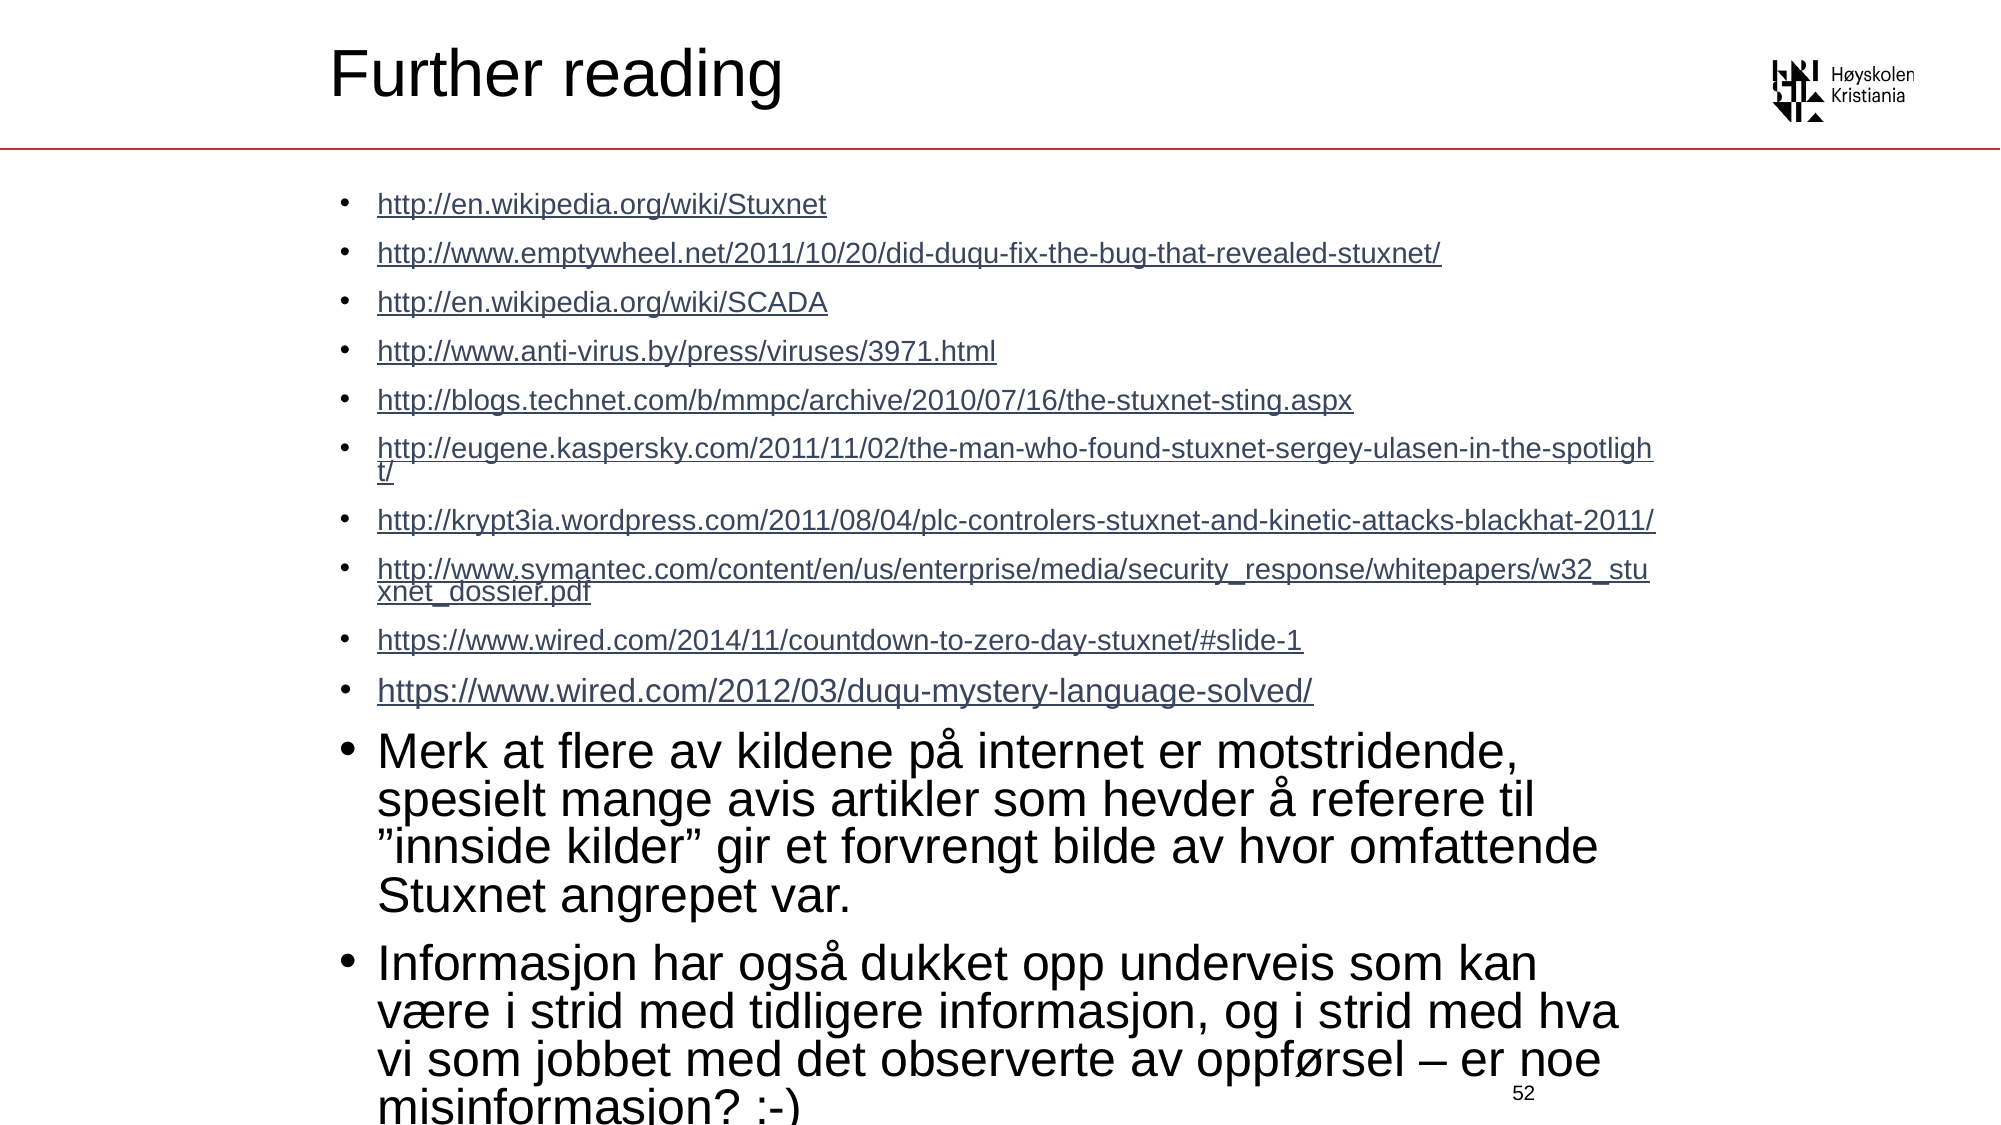

# Further reading
http://en.wikipedia.org/wiki/Stuxnet
http://www.emptywheel.net/2011/10/20/did-duqu-fix-the-bug-that-revealed-stuxnet/
http://en.wikipedia.org/wiki/SCADA
http://www.anti-virus.by/press/viruses/3971.html
http://blogs.technet.com/b/mmpc/archive/2010/07/16/the-stuxnet-sting.aspx
http://eugene.kaspersky.com/2011/11/02/the-man-who-found-stuxnet-sergey-ulasen-in-the-spotlight/
http://krypt3ia.wordpress.com/2011/08/04/plc-controlers-stuxnet-and-kinetic-attacks-blackhat-2011/
http://www.symantec.com/content/en/us/enterprise/media/security_response/whitepapers/w32_stuxnet_dossier.pdf
https://www.wired.com/2014/11/countdown-to-zero-day-stuxnet/#slide-1
https://www.wired.com/2012/03/duqu-mystery-language-solved/
Merk at flere av kildene på internet er motstridende, spesielt mange avis artikler som hevder å referere til ”innside kilder” gir et forvrengt bilde av hvor omfattende Stuxnet angrepet var.
Informasjon har også dukket opp underveis som kan være i strid med tidligere informasjon, og i strid med hva vi som jobbet med det observerte av oppførsel – er noe misinformasjon? :-)
52